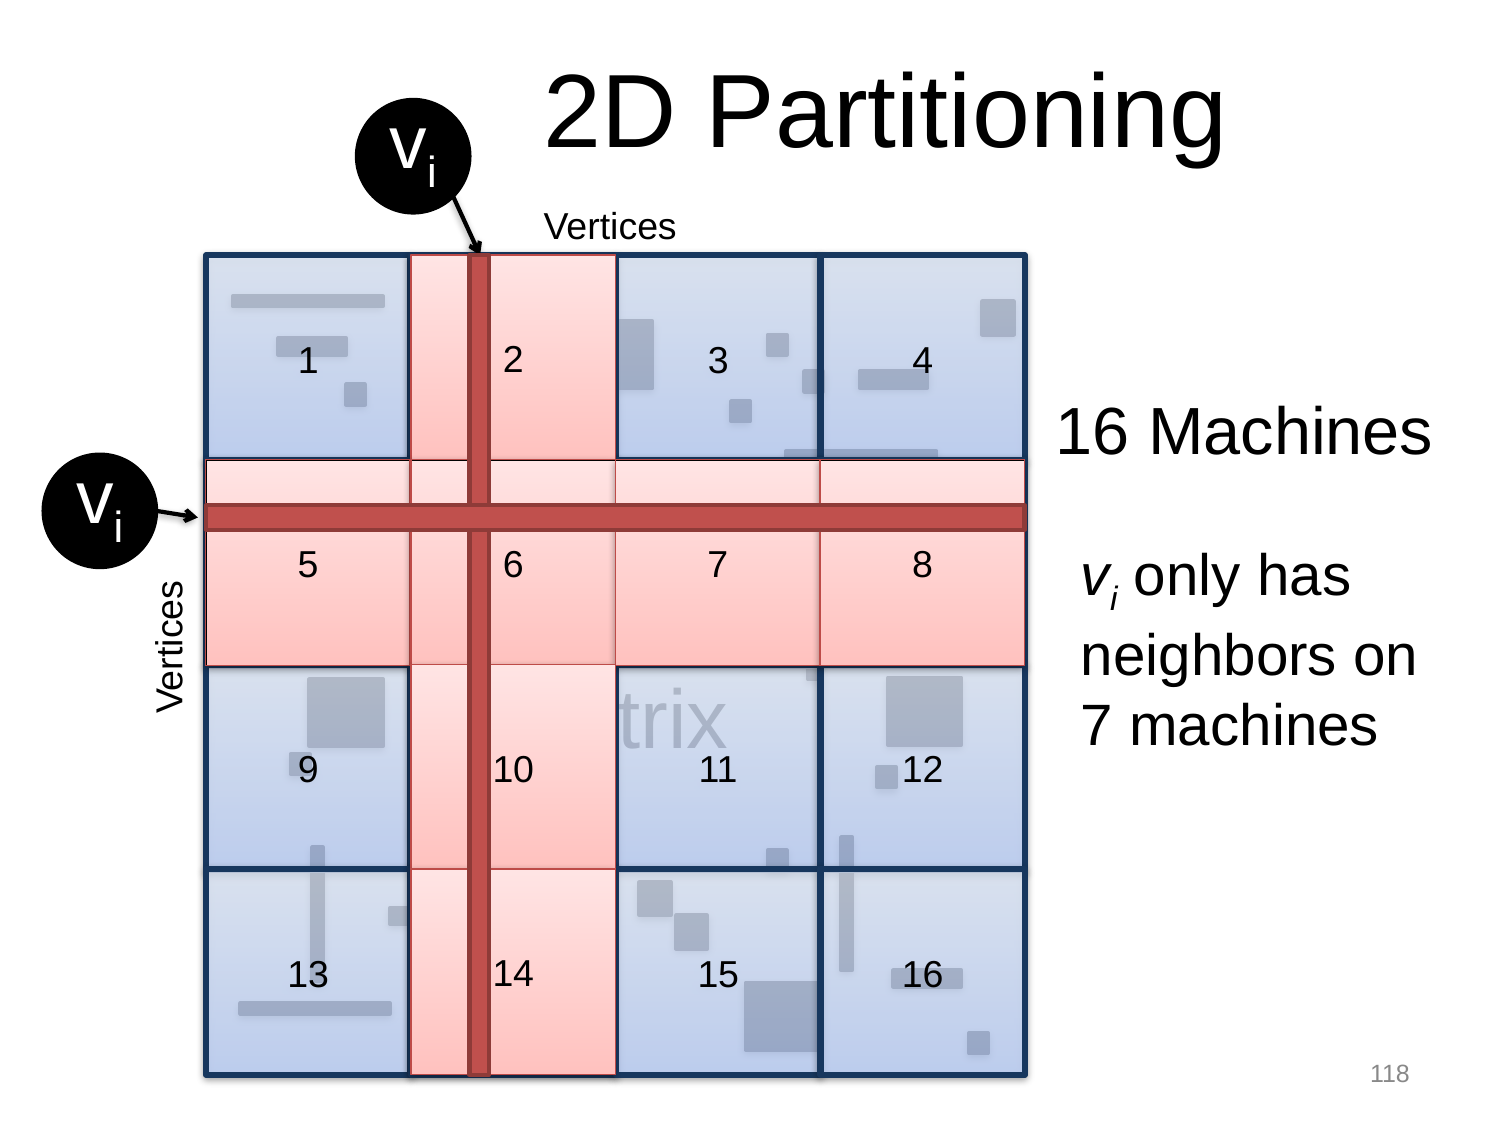

# 2D Partitioning
vi
Vertices
2
5
6
7
8
10
14

1
2
3
4
5
6
7
8
9
10
11
12
13
14
15
16
Adj.
Matrix

16 Machines
vi

vi only has neighbors on
7 machines

Vertices
118